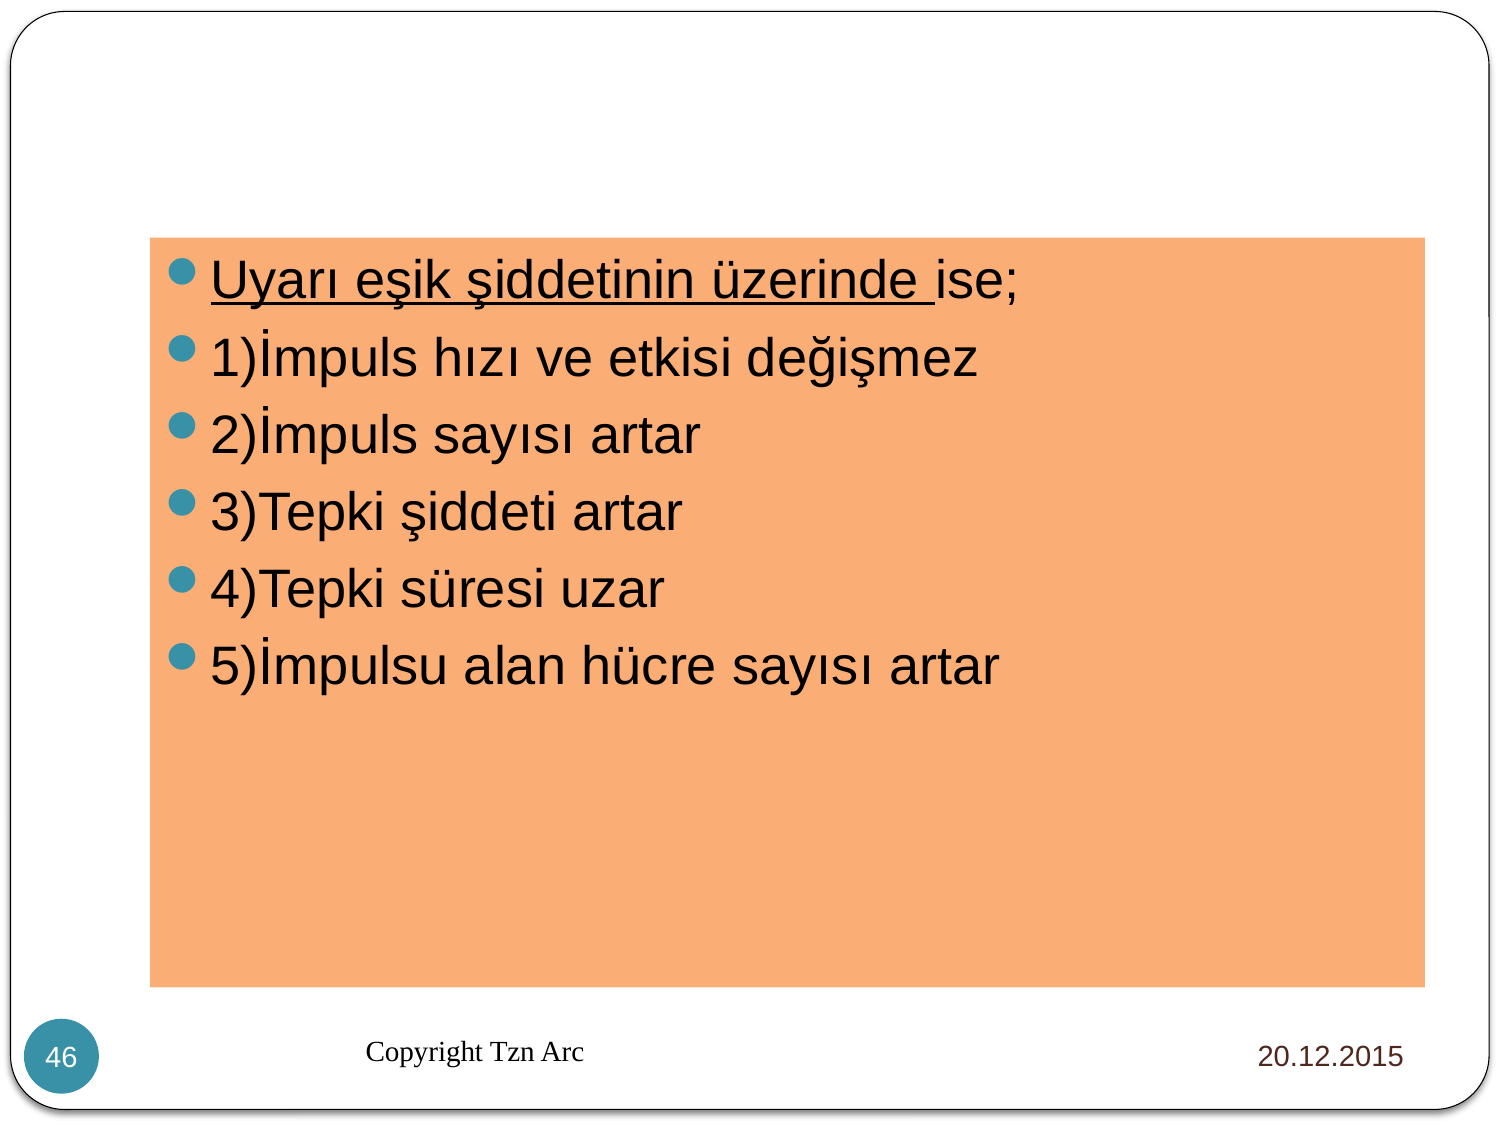

#
Uyarı eşik şiddetinin üzerinde ise;
1)İmpuls hızı ve etkisi değişmez
2)İmpuls sayısı artar
3)Tepki şiddeti artar
4)Tepki süresi uzar
5)İmpulsu alan hücre sayısı artar
Copyright Tzn Arc
20.12.2015
46